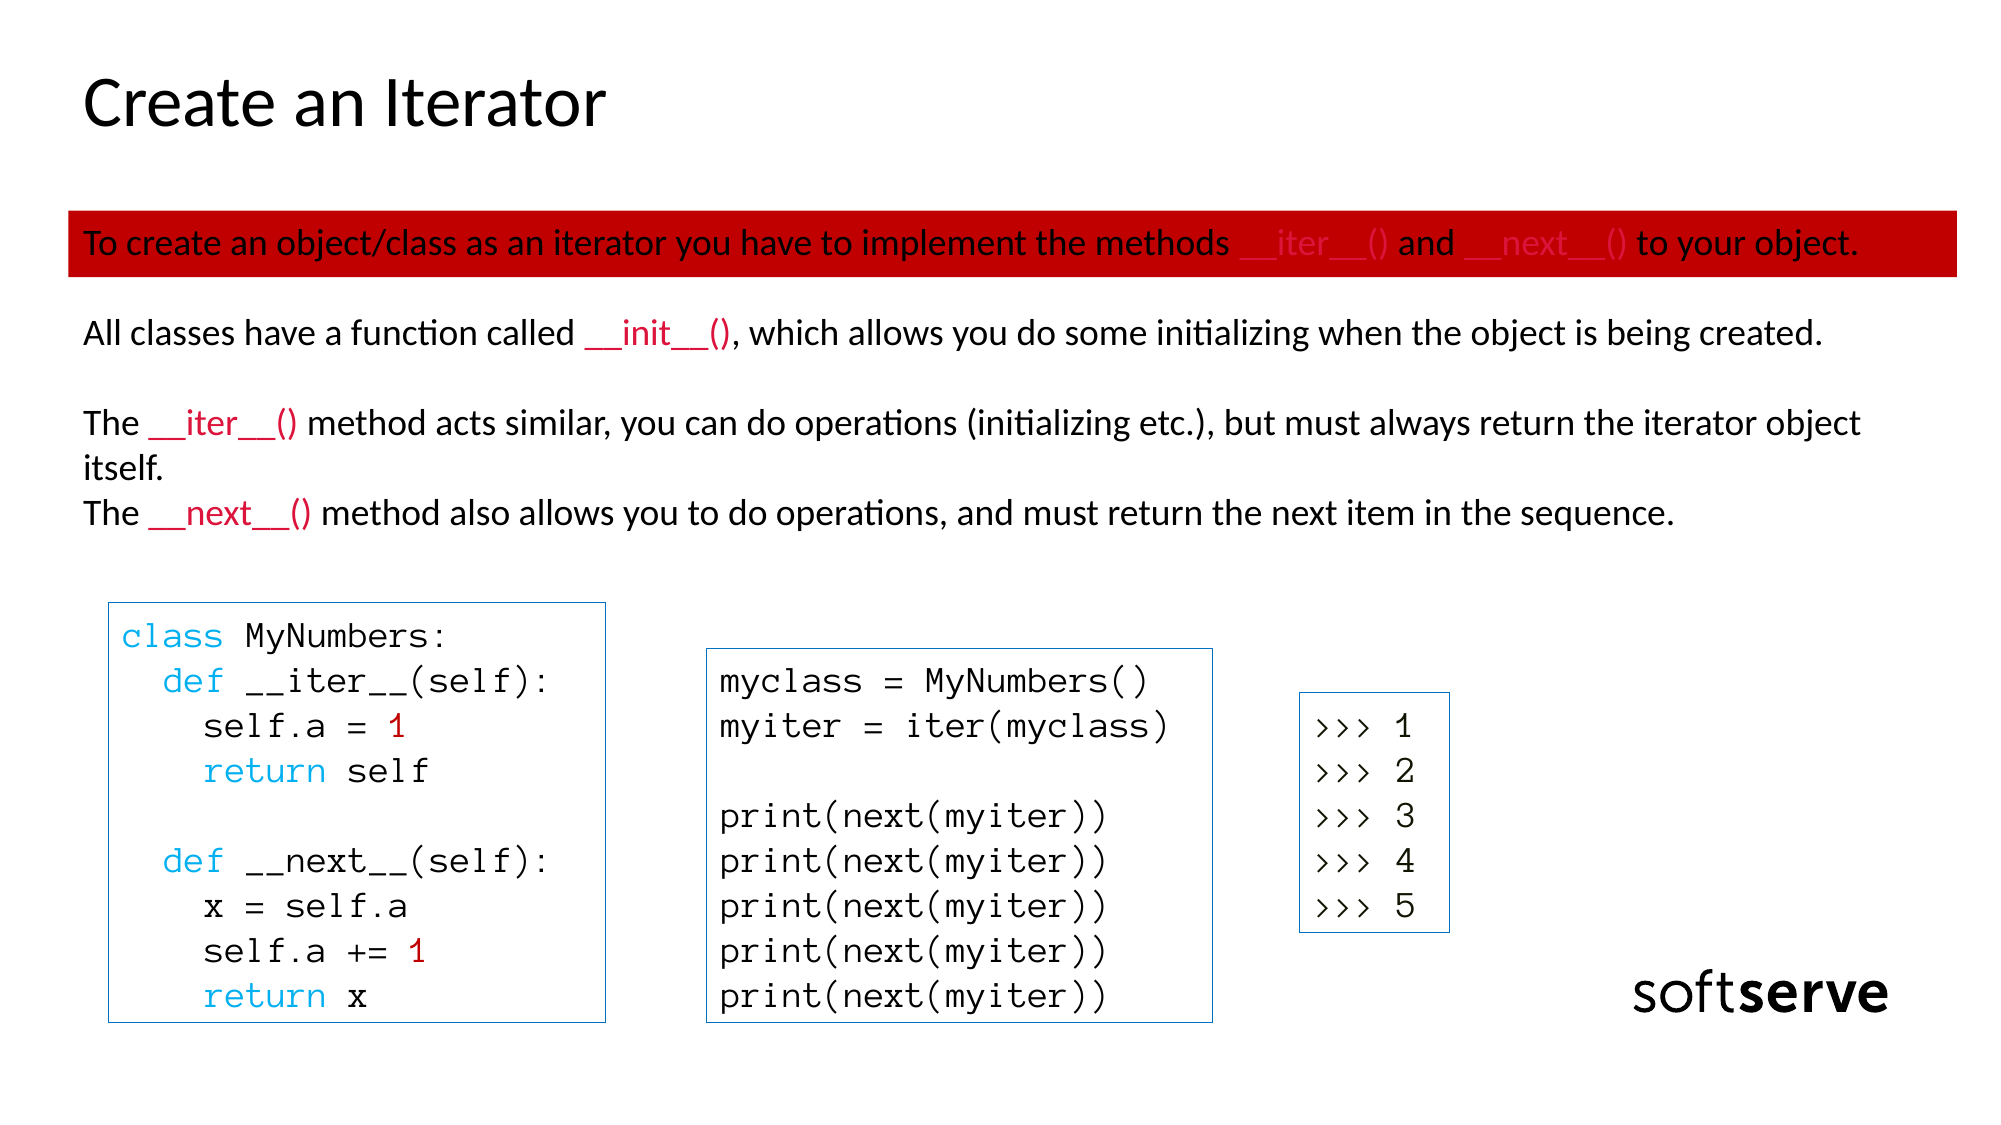

# Create an Iterator
To create an object/class as an iterator you have to implement the methods __iter__() and __next__() to your object.

All classes have a function called __init__(), which allows you do some initializing when the object is being created.

The __iter__() method acts similar, you can do operations (initializing etc.), but must always return the iterator object itself.
The __next__() method also allows you to do operations, and must return the next item in the sequence.
class MyNumbers:
  def __iter__(self):
    self.a = 1
    return self
  def __next__(self):
    x = self.a
    self.a += 1
    return x
myclass = MyNumbers()
myiter = iter(myclass)
print(next(myiter))
print(next(myiter))
print(next(myiter))
print(next(myiter))
print(next(myiter))
>>> 1
>>> 2
>>> 3
>>> 4
>>> 5